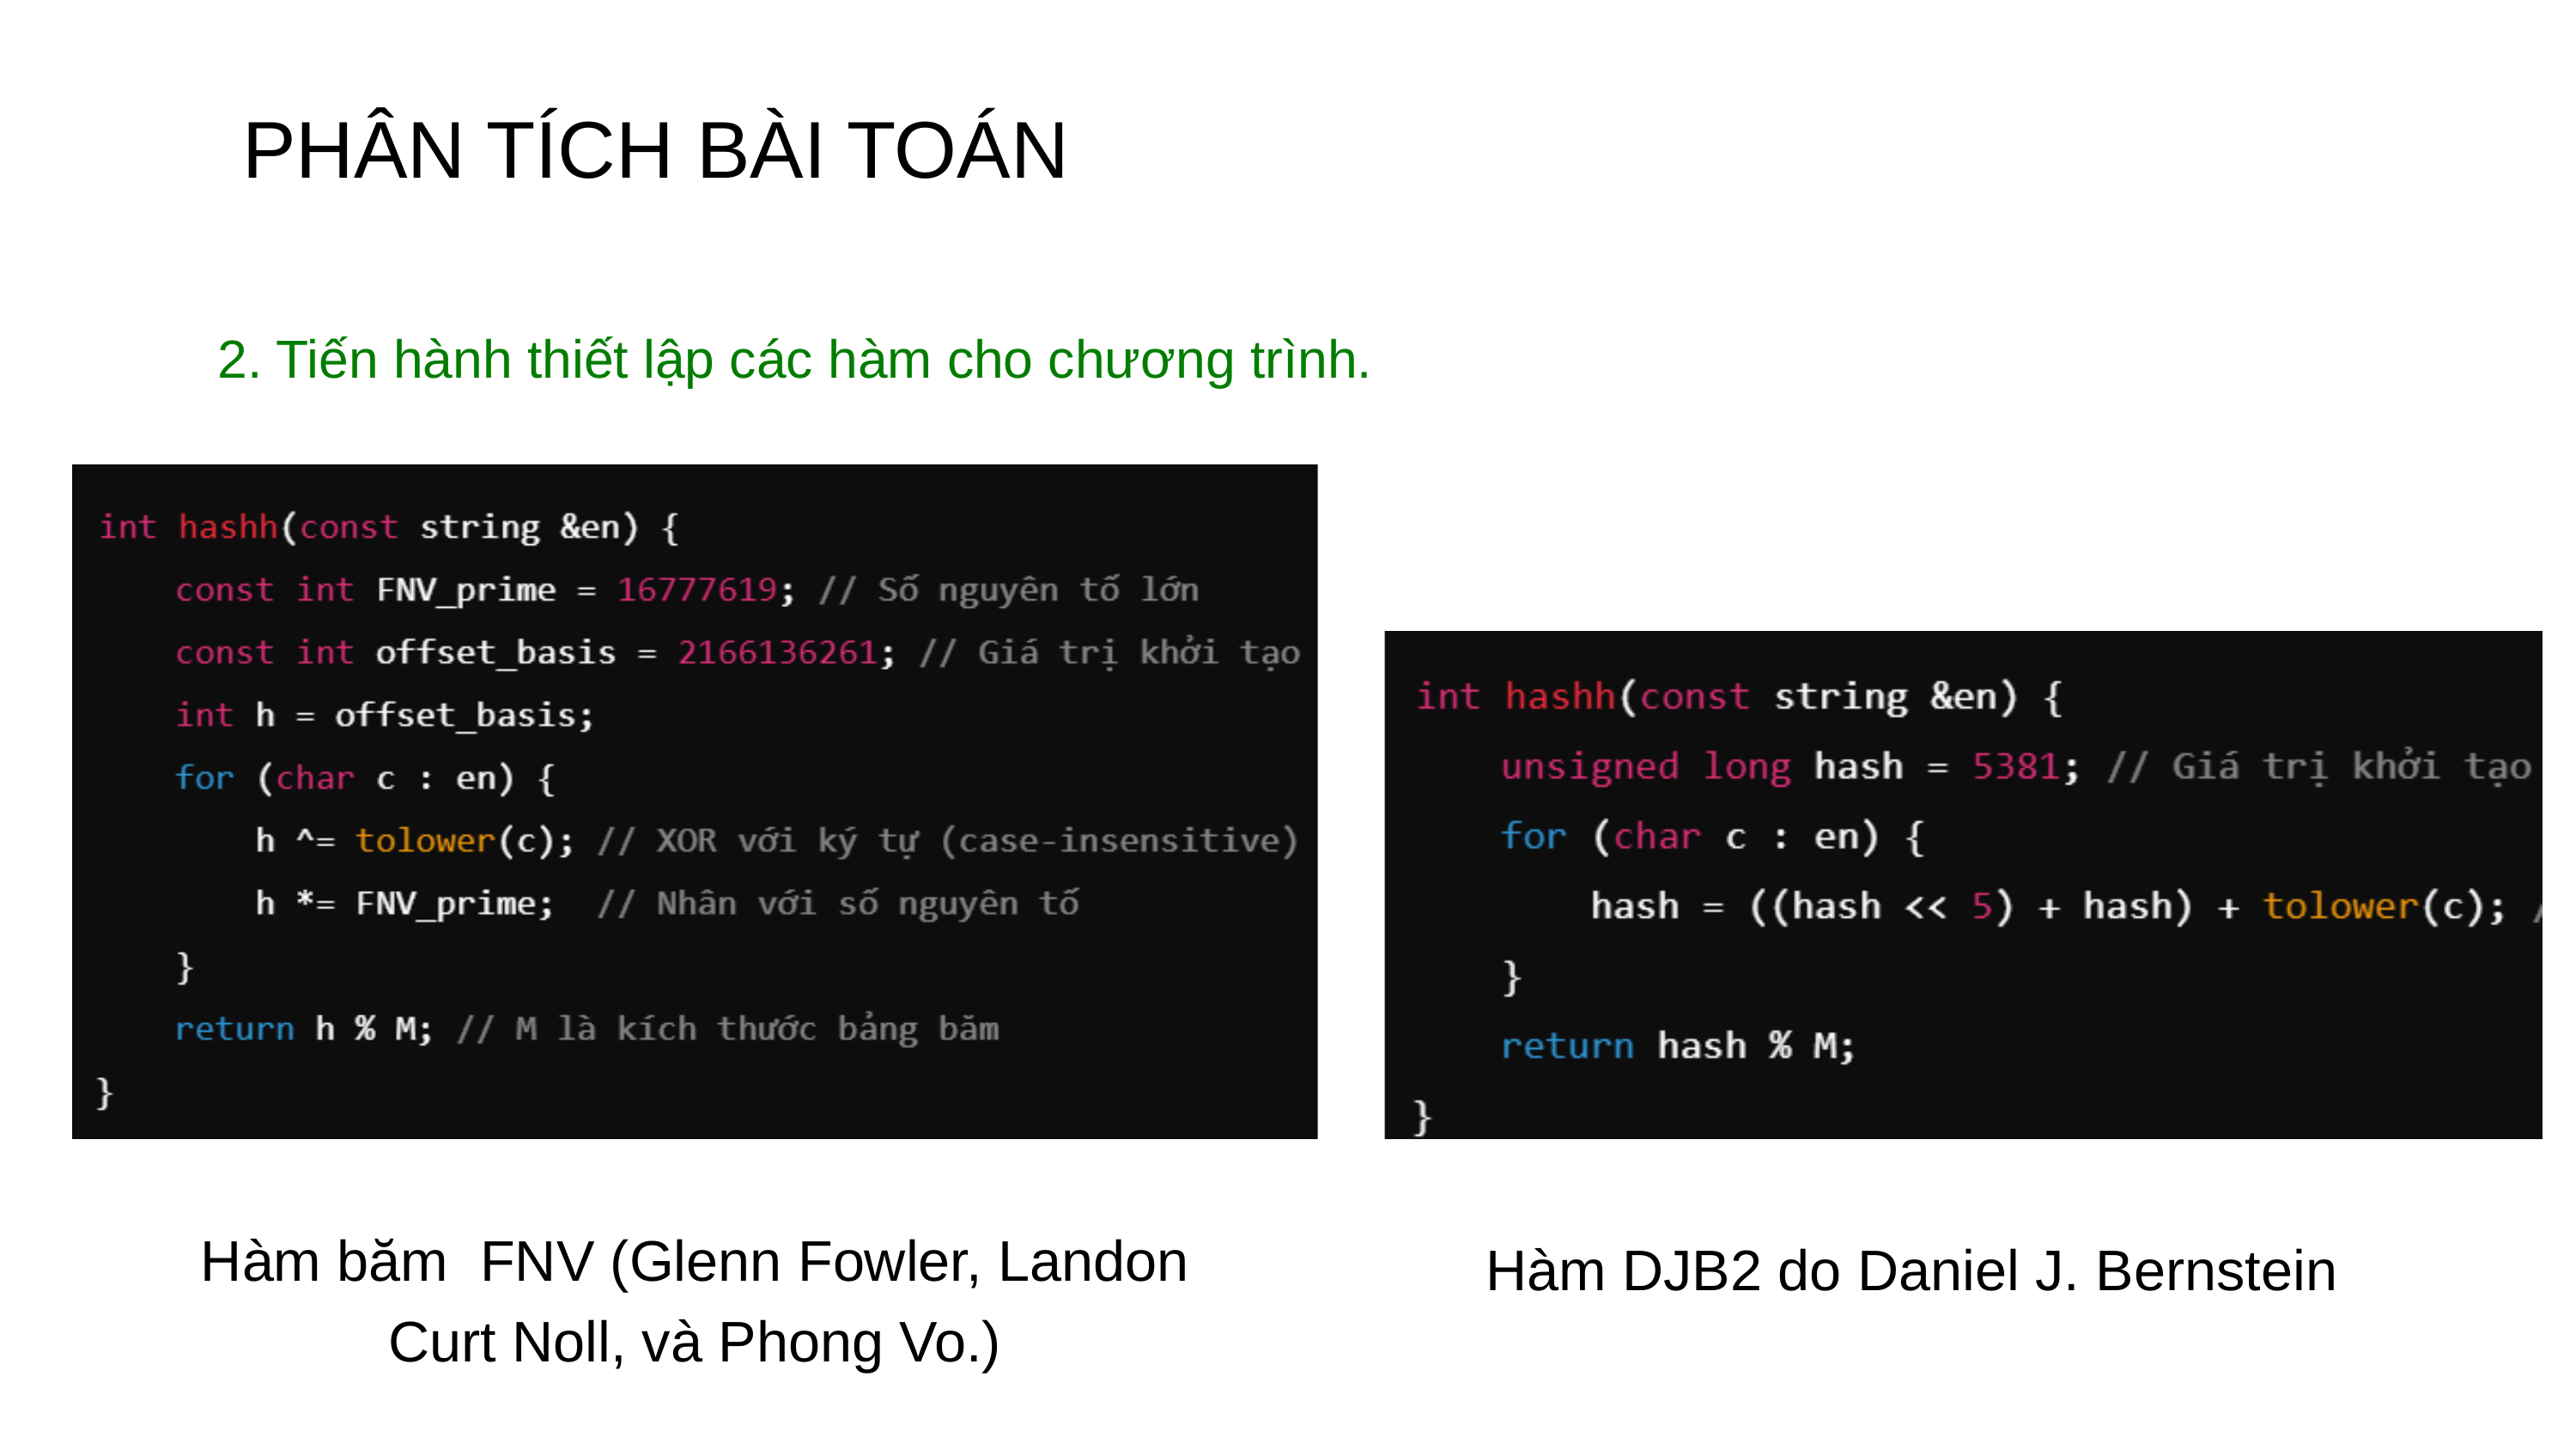

PHÂN TÍCH BÀI TOÁN
2. Tiến hành thiết lập các hàm cho chương trình.

Hàm băm  FNV (Glenn Fowler, Landon Curt Noll, và Phong Vo.)
Hàm DJB2 do Daniel J. Bernstein